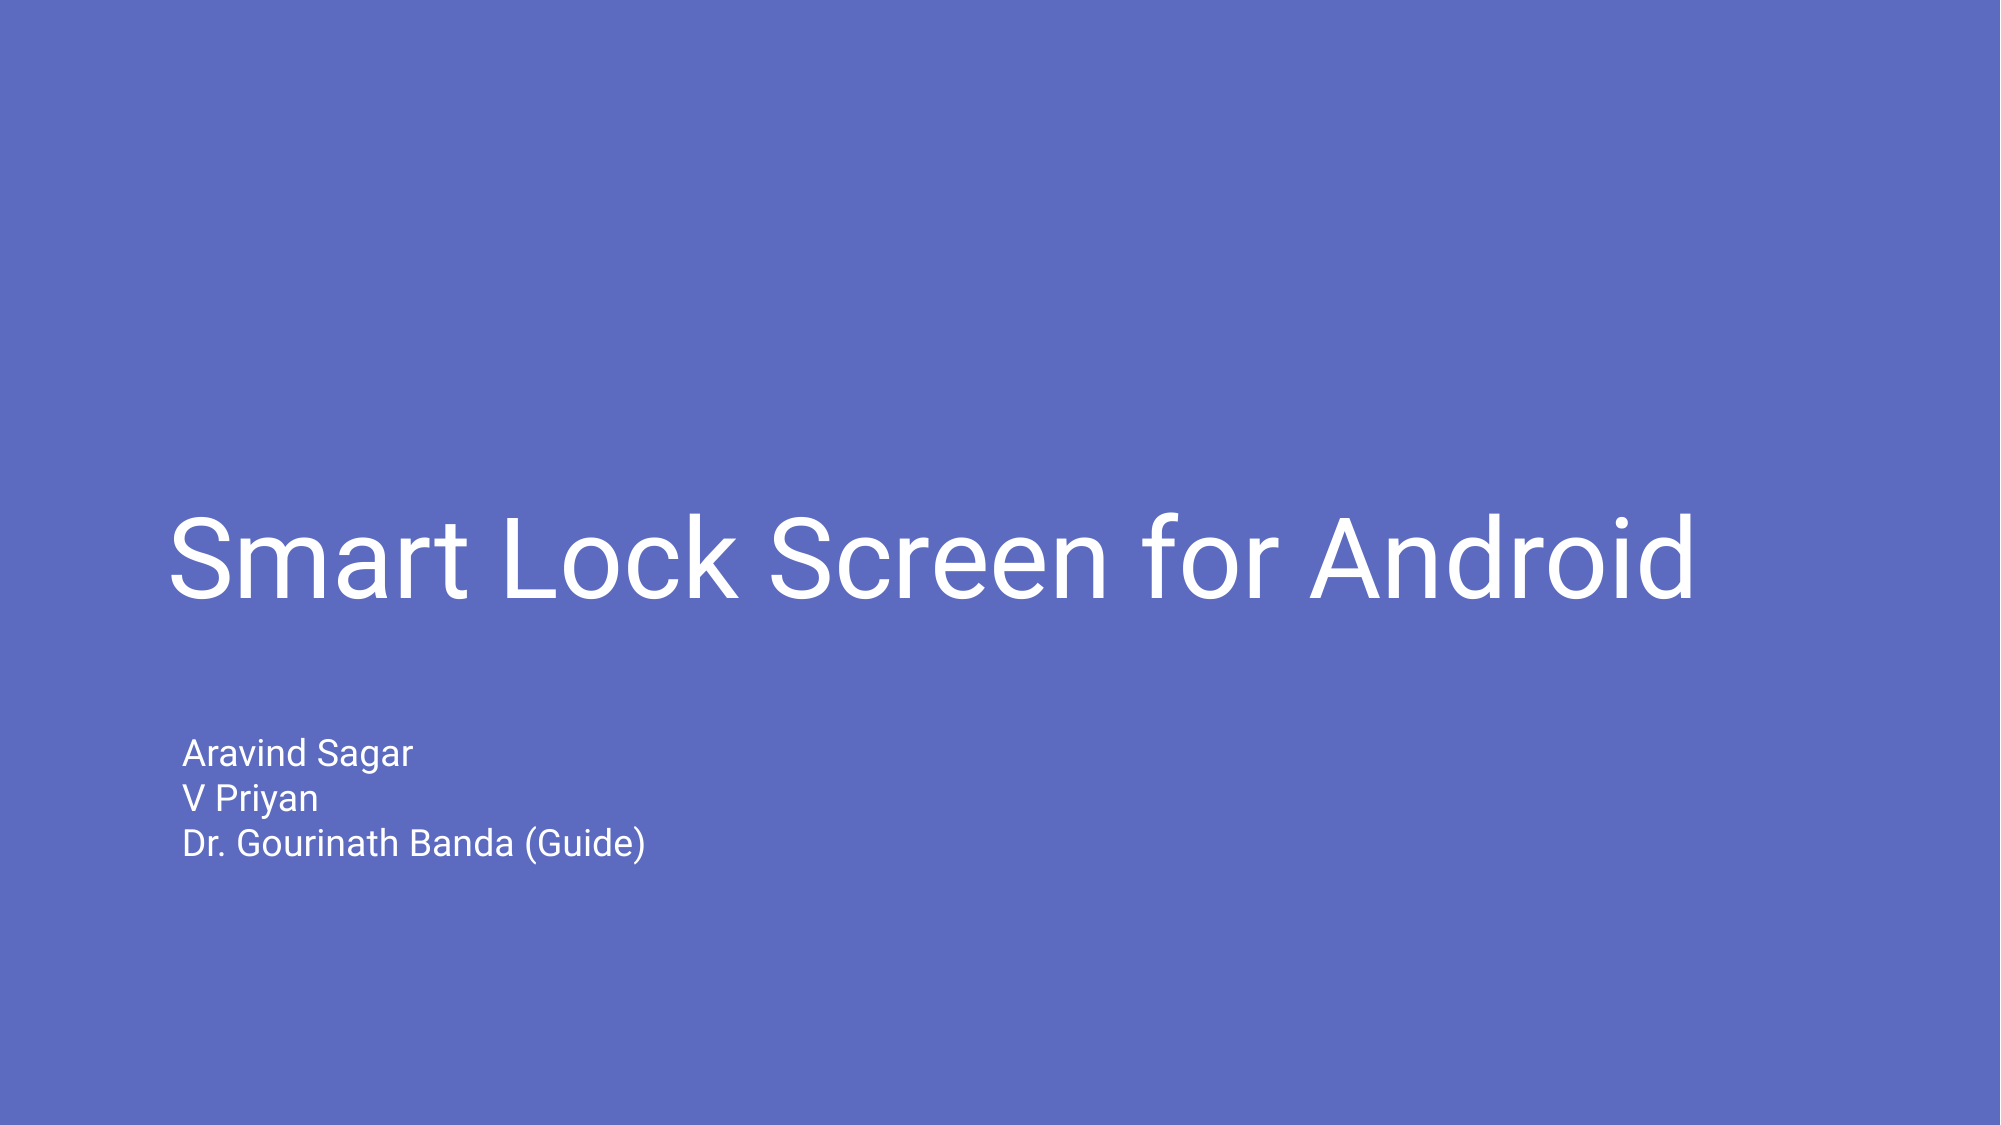

Smart Lock Screen for Android
Aravind Sagar
V Priyan
Dr. Gourinath Banda (Guide)